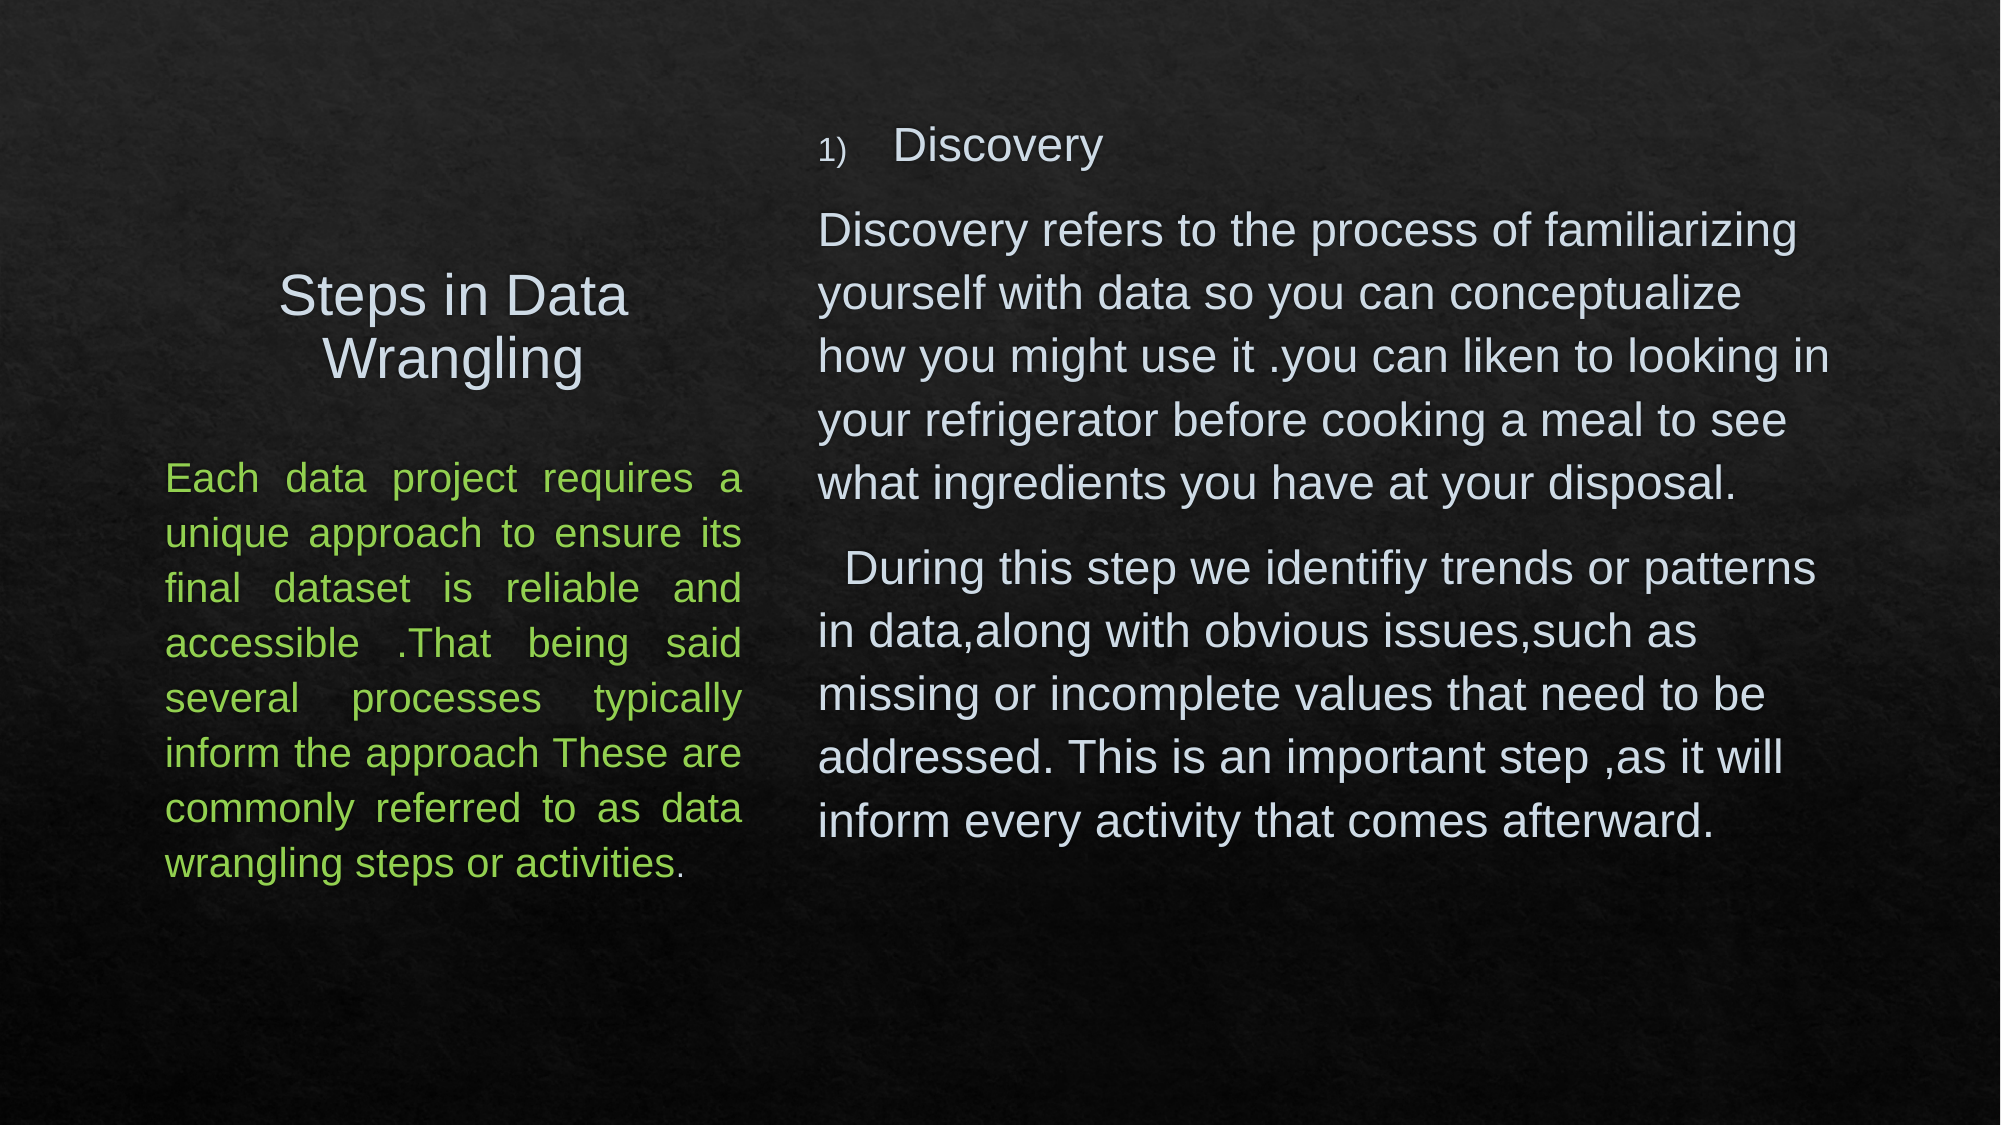

# Steps in Data Wrangling
Discovery
Discovery refers to the process of familiarizing yourself with data so you can conceptualize how you might use it .you can liken to looking in your refrigerator before cooking a meal to see what ingredients you have at your disposal.
  During this step we identifiy trends or patterns in data,along with obvious issues,such as missing or incomplete values that need to be addressed. This is an important step ,as it will inform every activity that comes afterward.
Each data project requires a unique approach to ensure its final dataset is reliable and accessible .That being said several processes typically inform the approach These are commonly referred to as data wrangling steps or activities.